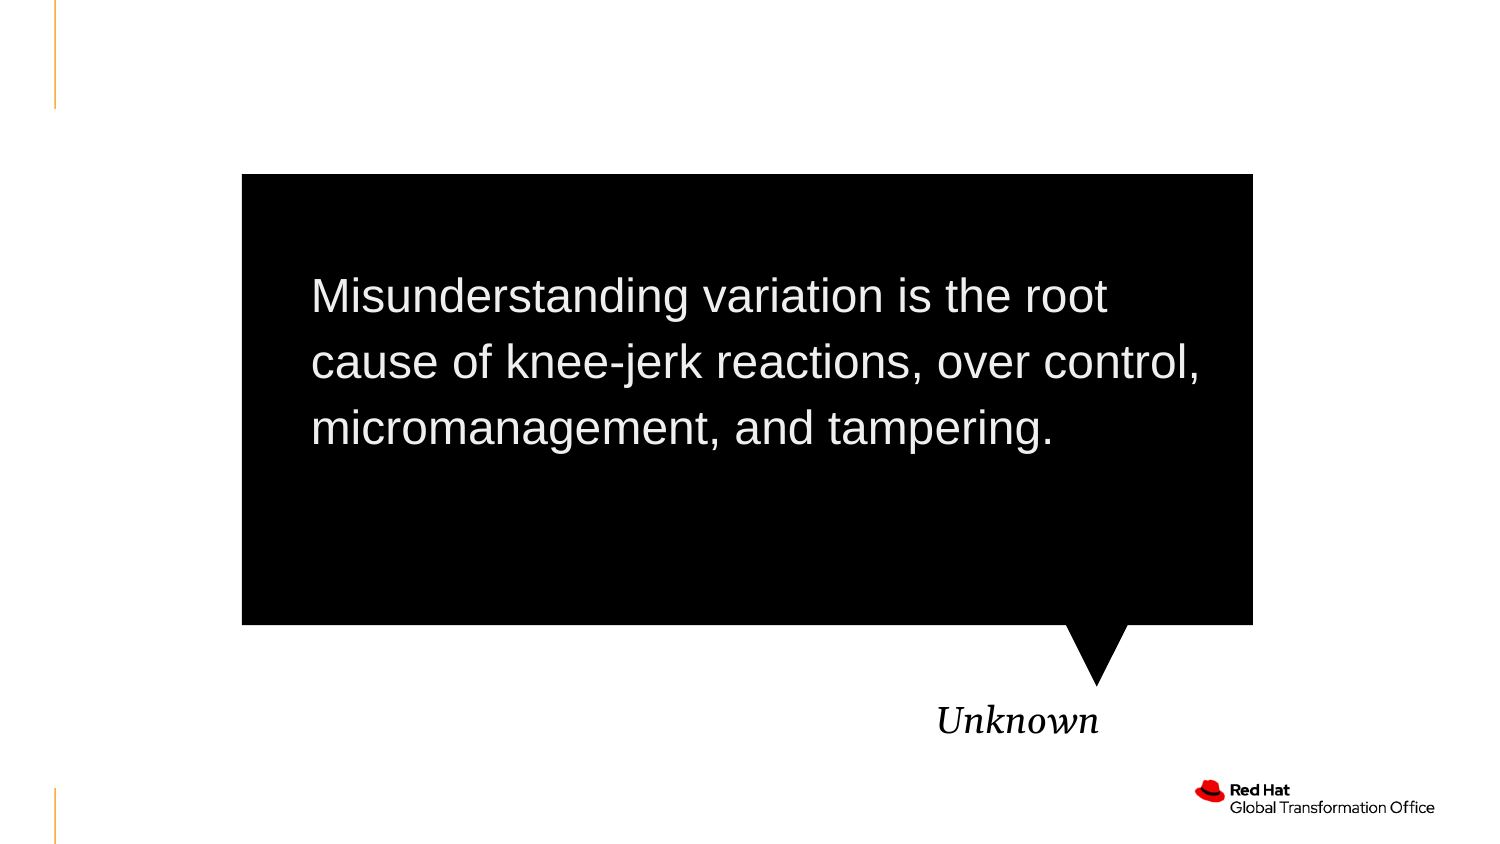

Misunderstanding variation is the root cause of knee-jerk reactions, over control, micromanagement, and tampering.
Unknown